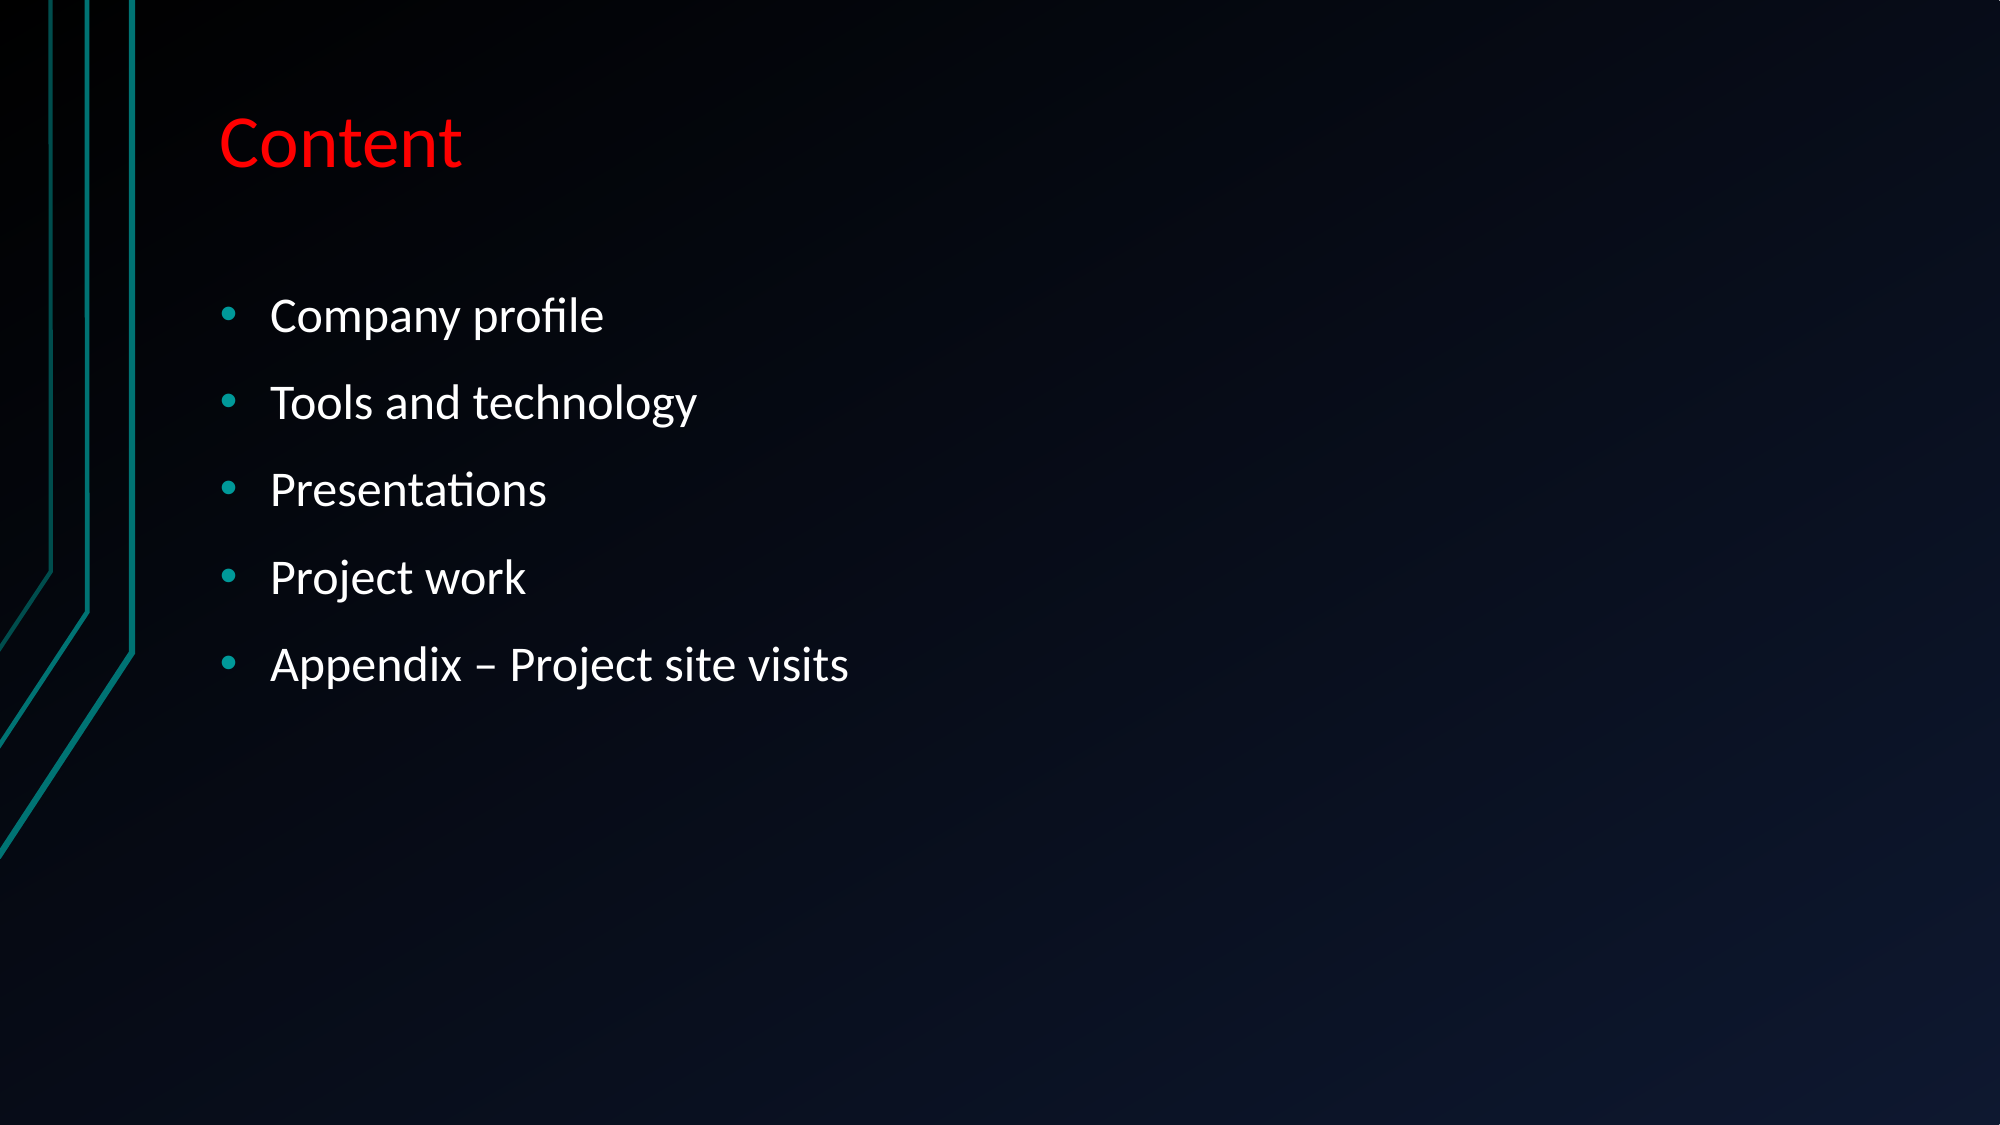

# Content
Company profile
Tools and technology
Presentations
Project work
Appendix – Project site visits